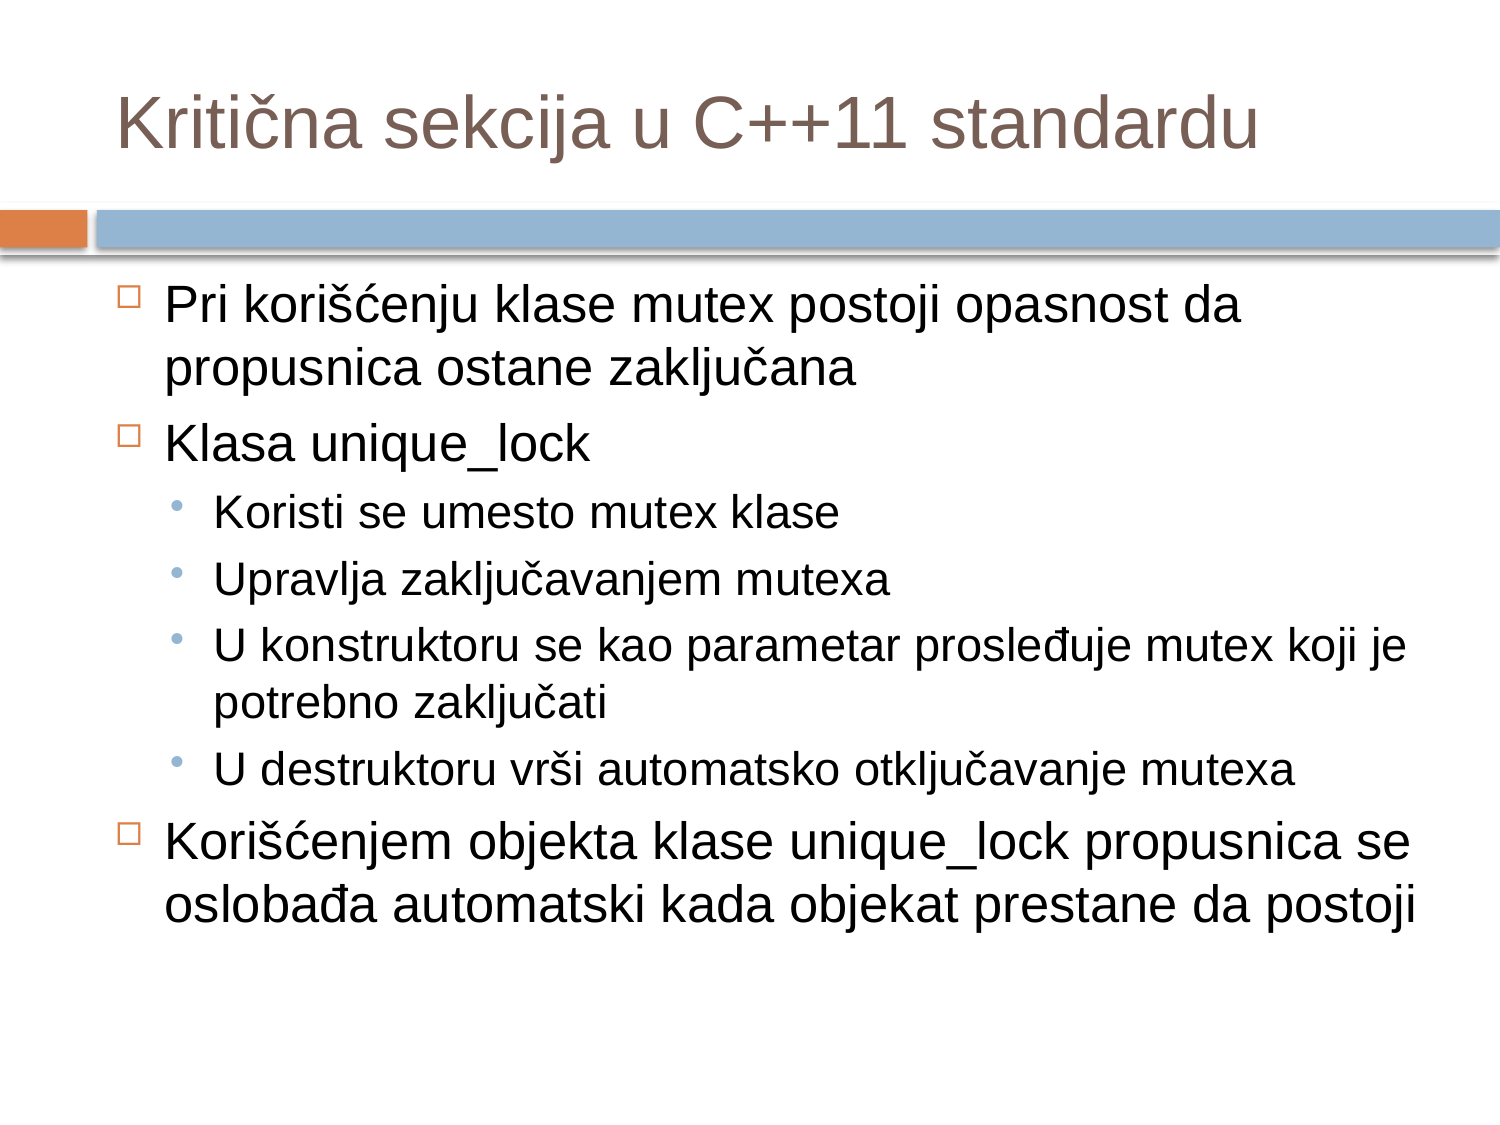

# Kritična sekcija u C++11 standardu
Pri korišćenju klase mutex postoji opasnost da propusnica ostane zaključana
Klasa unique_lock
Koristi se umesto mutex klase
Upravlja zaključavanjem mutexa
U konstruktoru se kao parametar prosleđuje mutex koji je potrebno zaključati
U destruktoru vrši automatsko otključavanje mutexa
Korišćenjem objekta klase unique_lock propusnica se oslobađa automatski kada objekat prestane da postoji